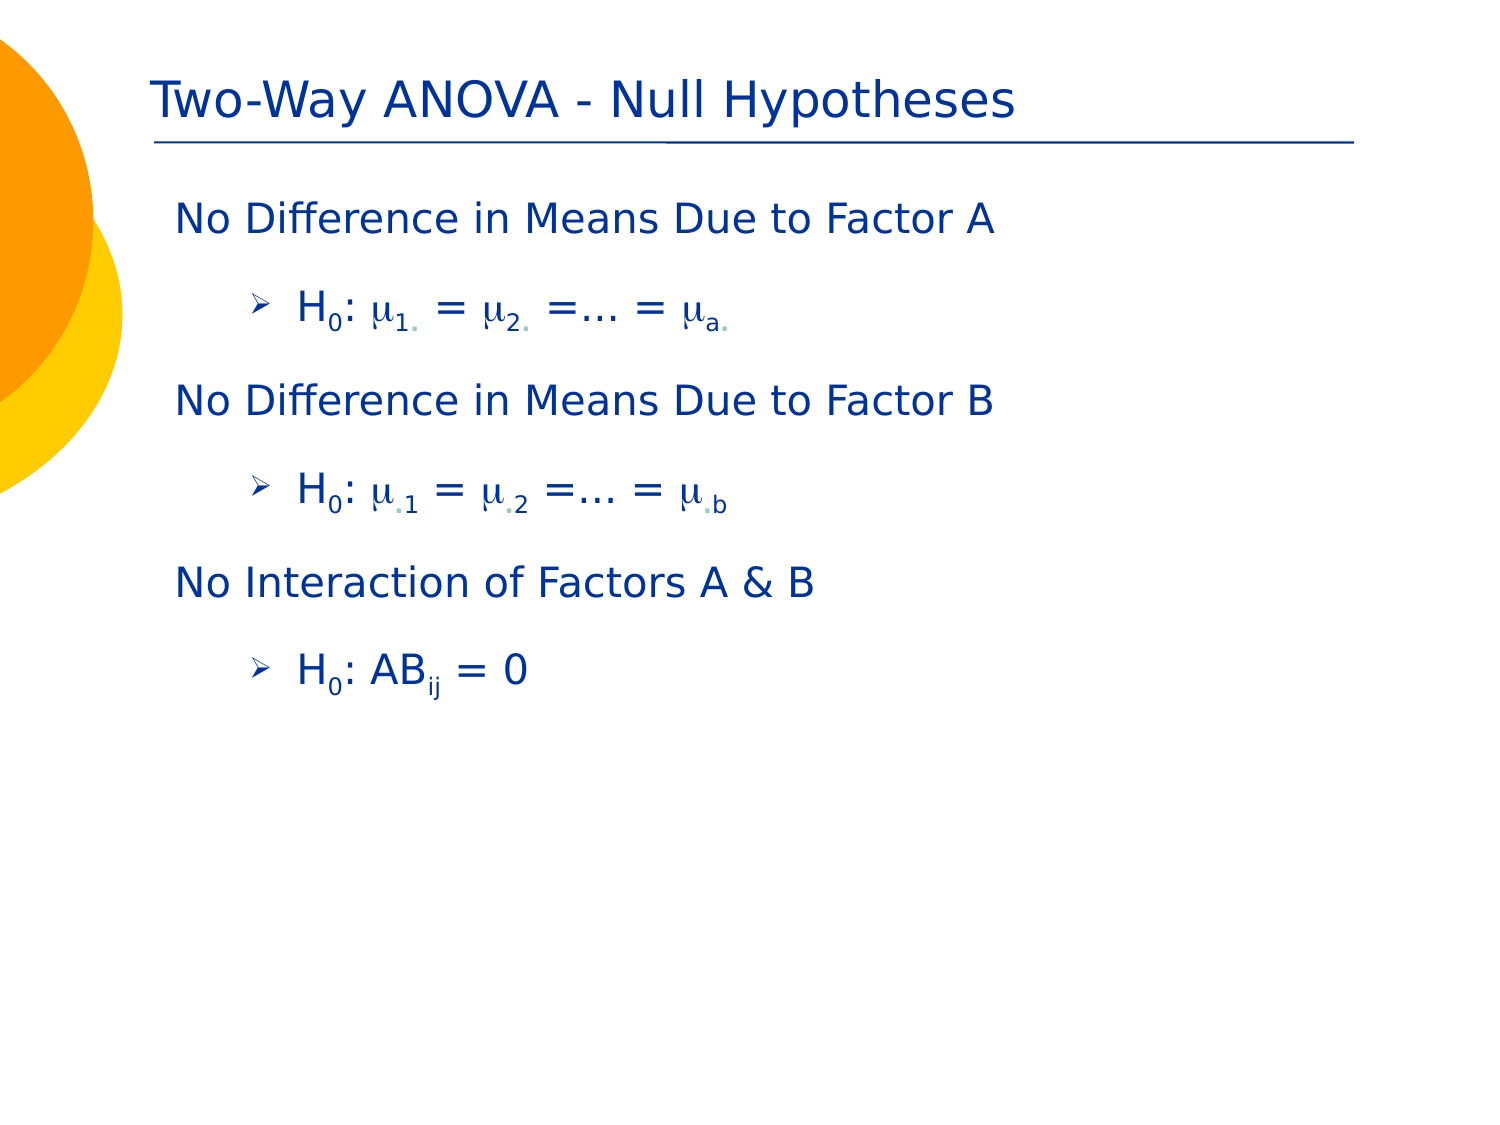

# Two-Way ANOVA - Null Hypotheses
No Difference in Means Due to Factor A
H0: μ1. = μ2. =... = μa.
No Difference in Means Due to Factor B
H0: μ.1 = μ.2 =... = μ.b
No Interaction of Factors A & B
H0: ABij = 0